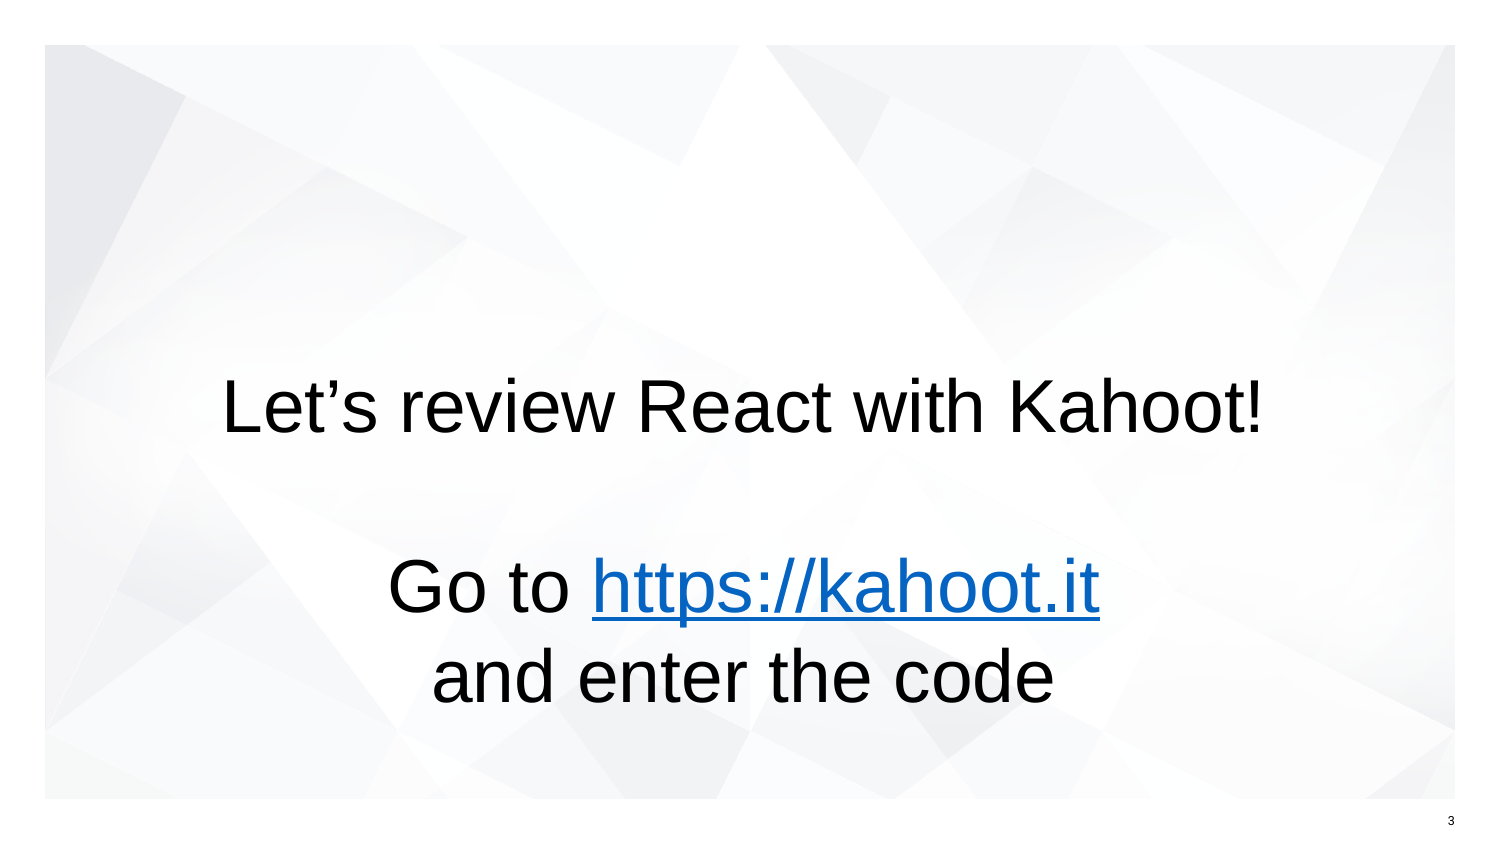

# Let’s review React with Kahoot! Go to https://kahoot.it and enter the code